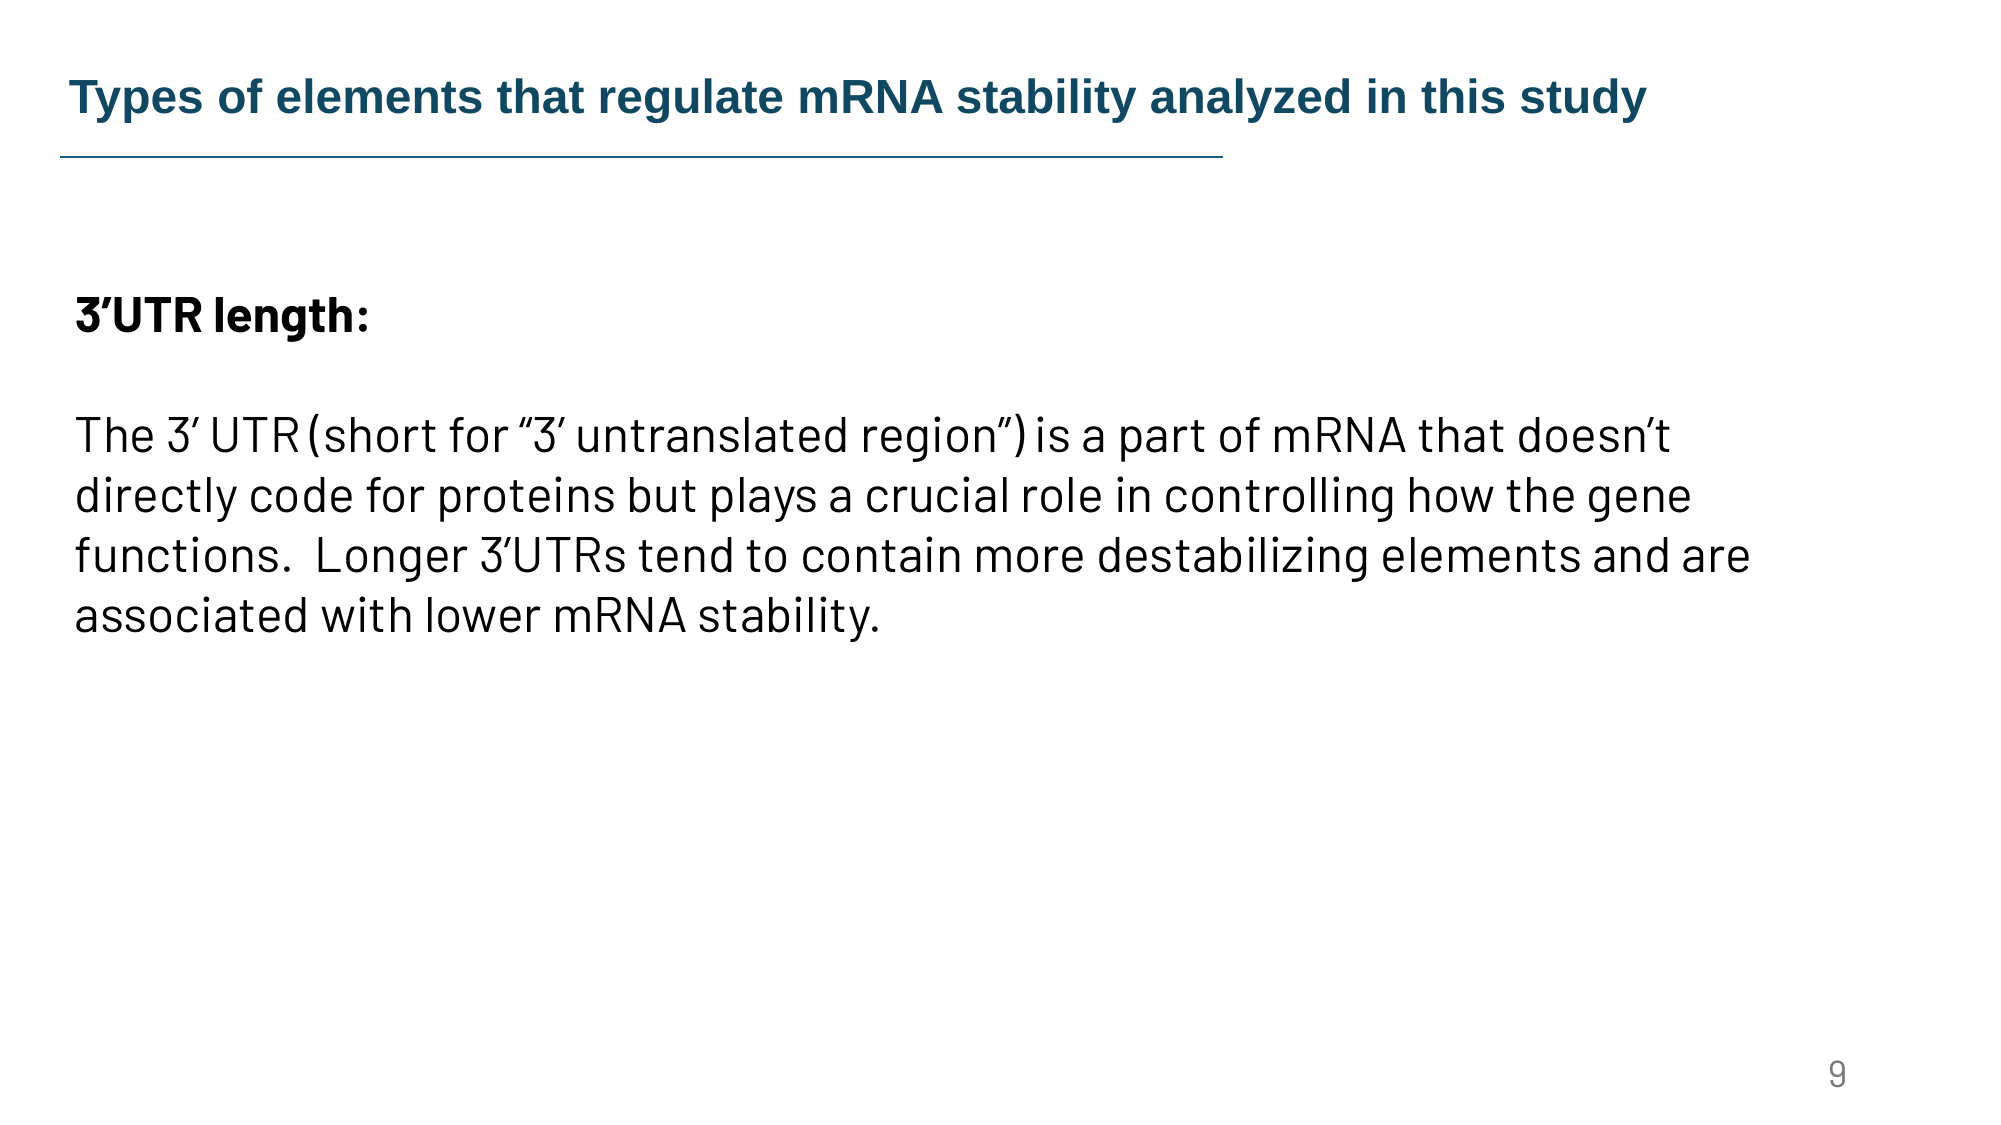

Types of elements that regulate mRNA stability analyzed in this study
3’UTR length:

The 3’ UTR (short for “3’ untranslated region”) is a part of mRNA that doesn’t directly code for proteins but plays a crucial role in controlling how the gene functions.  Longer 3’UTRs tend to contain more destabilizing elements and are associated with lower mRNA stability.
9